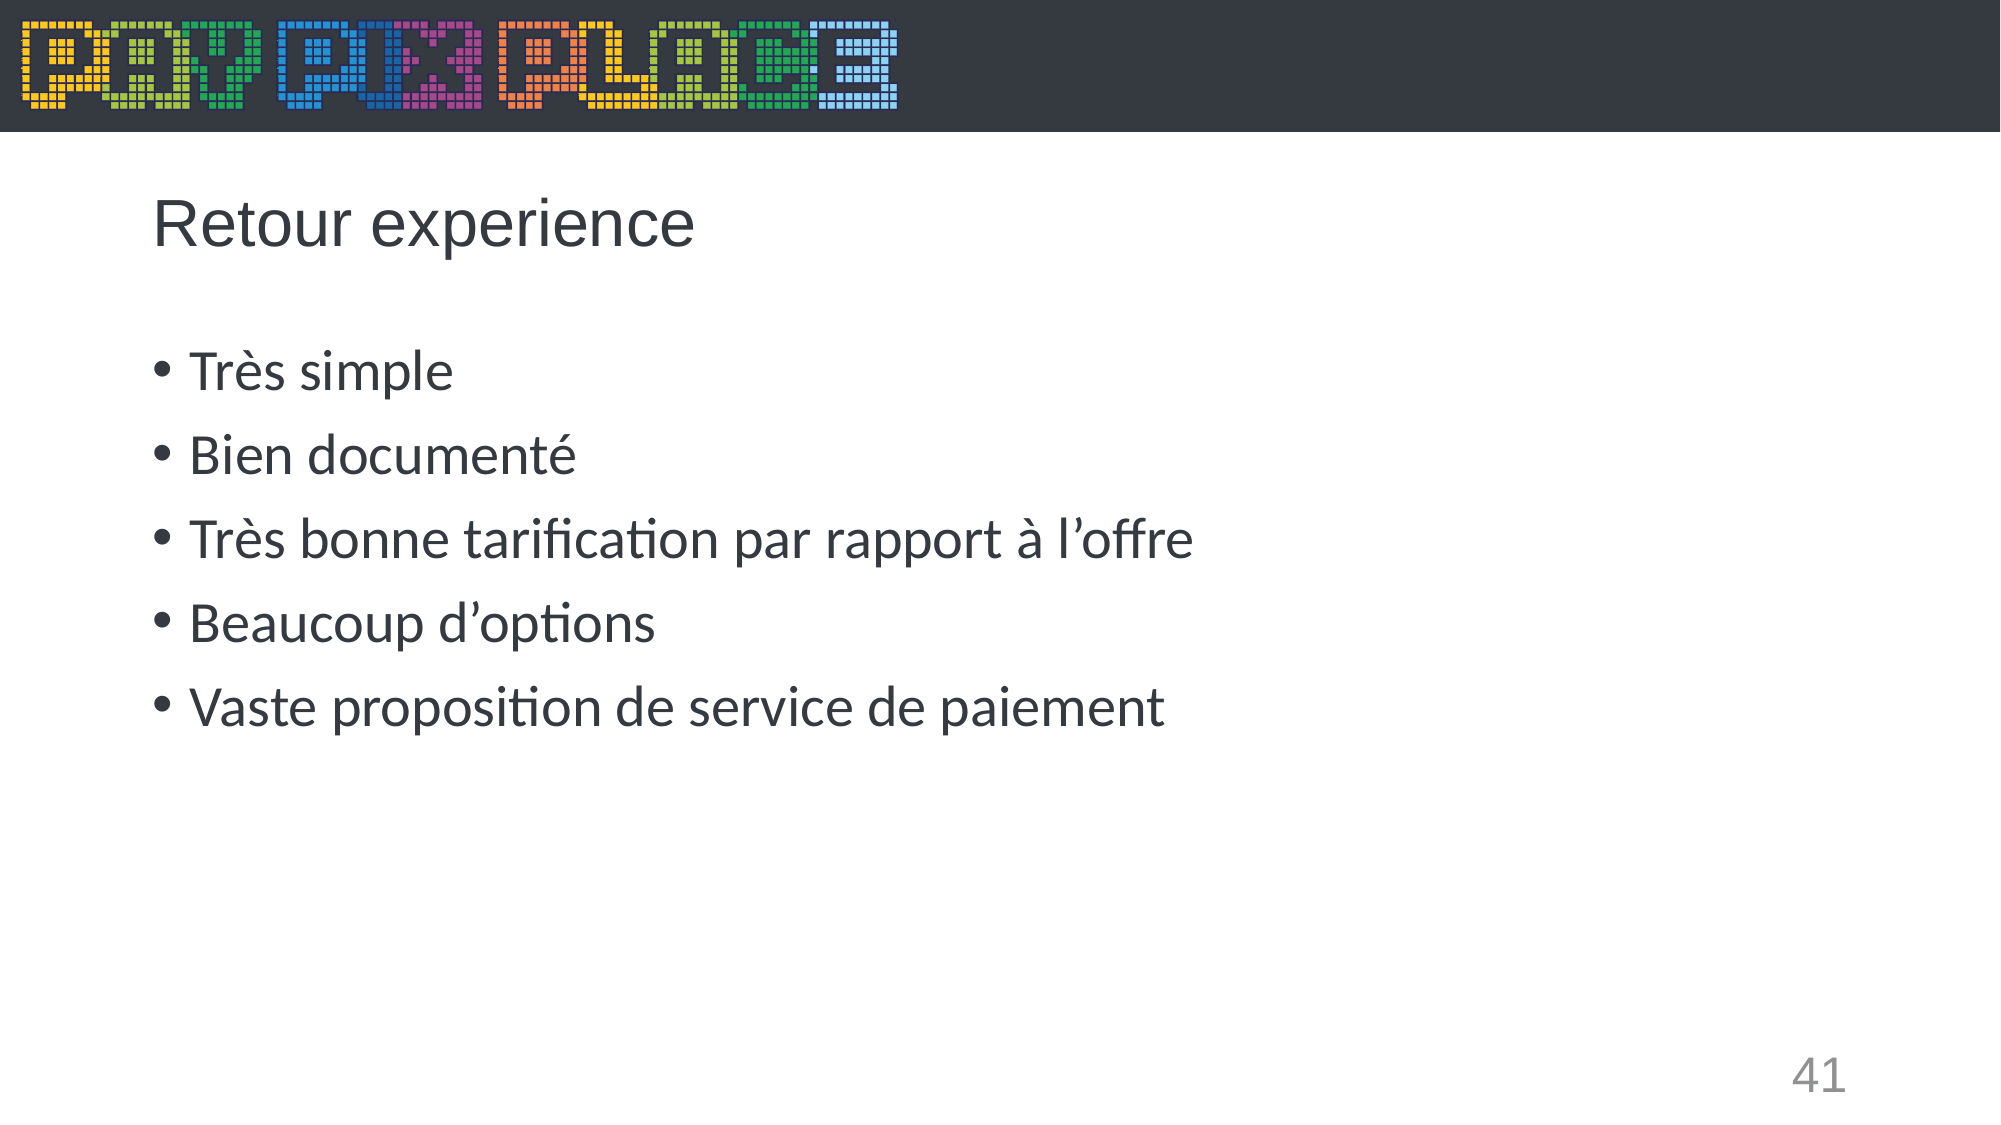

# Retour experience
Très simple
Bien documenté
Très bonne tarification par rapport à l’offre
Beaucoup d’options
Vaste proposition de service de paiement
41